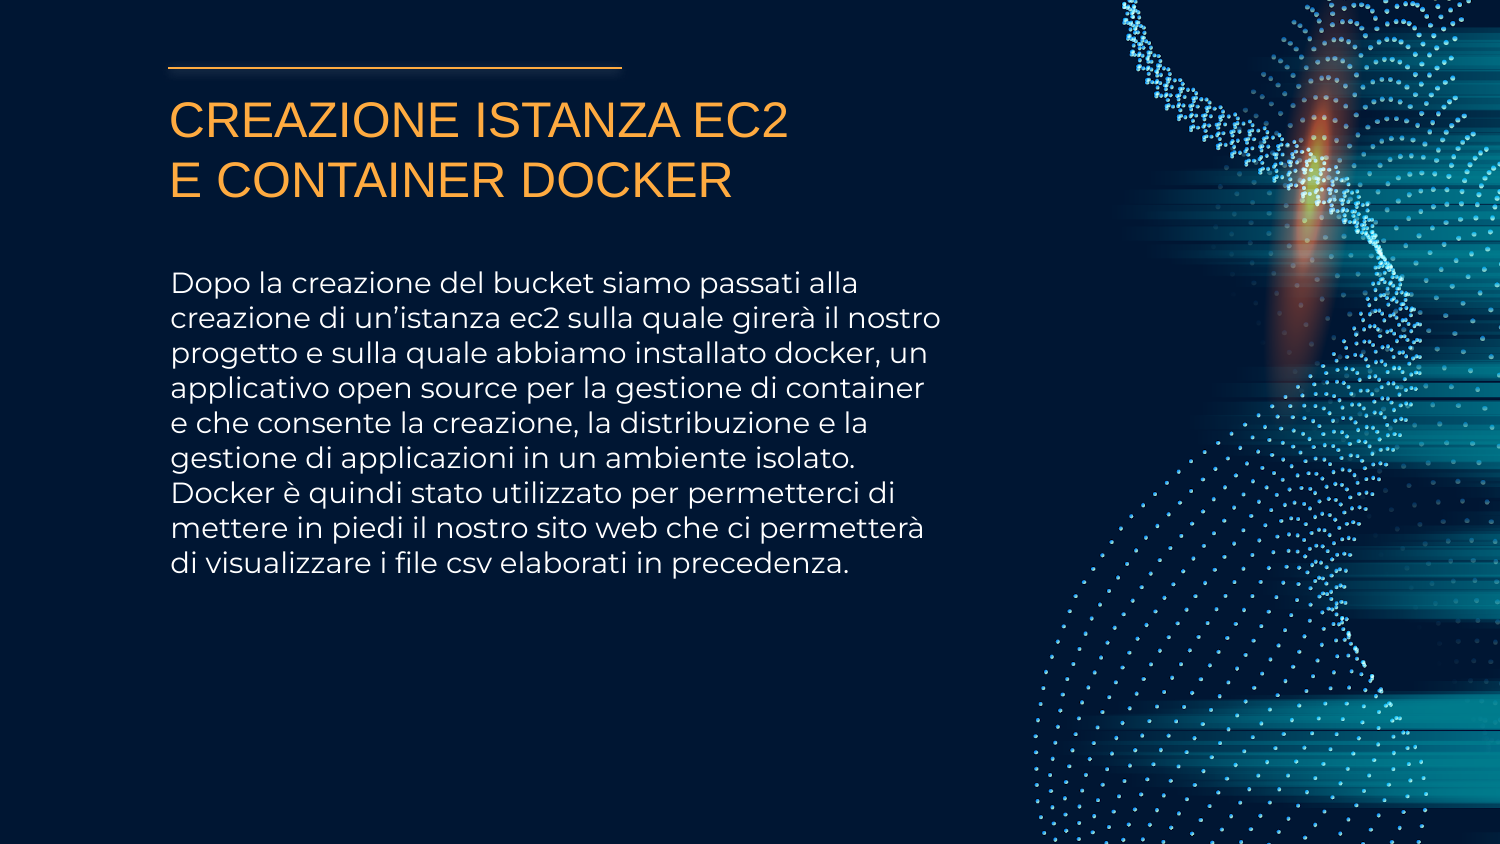

# CREAZIONE ISTANZA EC2 E CONTAINER DOCKER
Dopo la creazione del bucket siamo passati alla creazione di un’istanza ec2 sulla quale girerà il nostro progetto e sulla quale abbiamo installato docker, un applicativo open source per la gestione di container e che consente la creazione, la distribuzione e la gestione di applicazioni in un ambiente isolato.
Docker è quindi stato utilizzato per permetterci di mettere in piedi il nostro sito web che ci permetterà di visualizzare i file csv elaborati in precedenza.